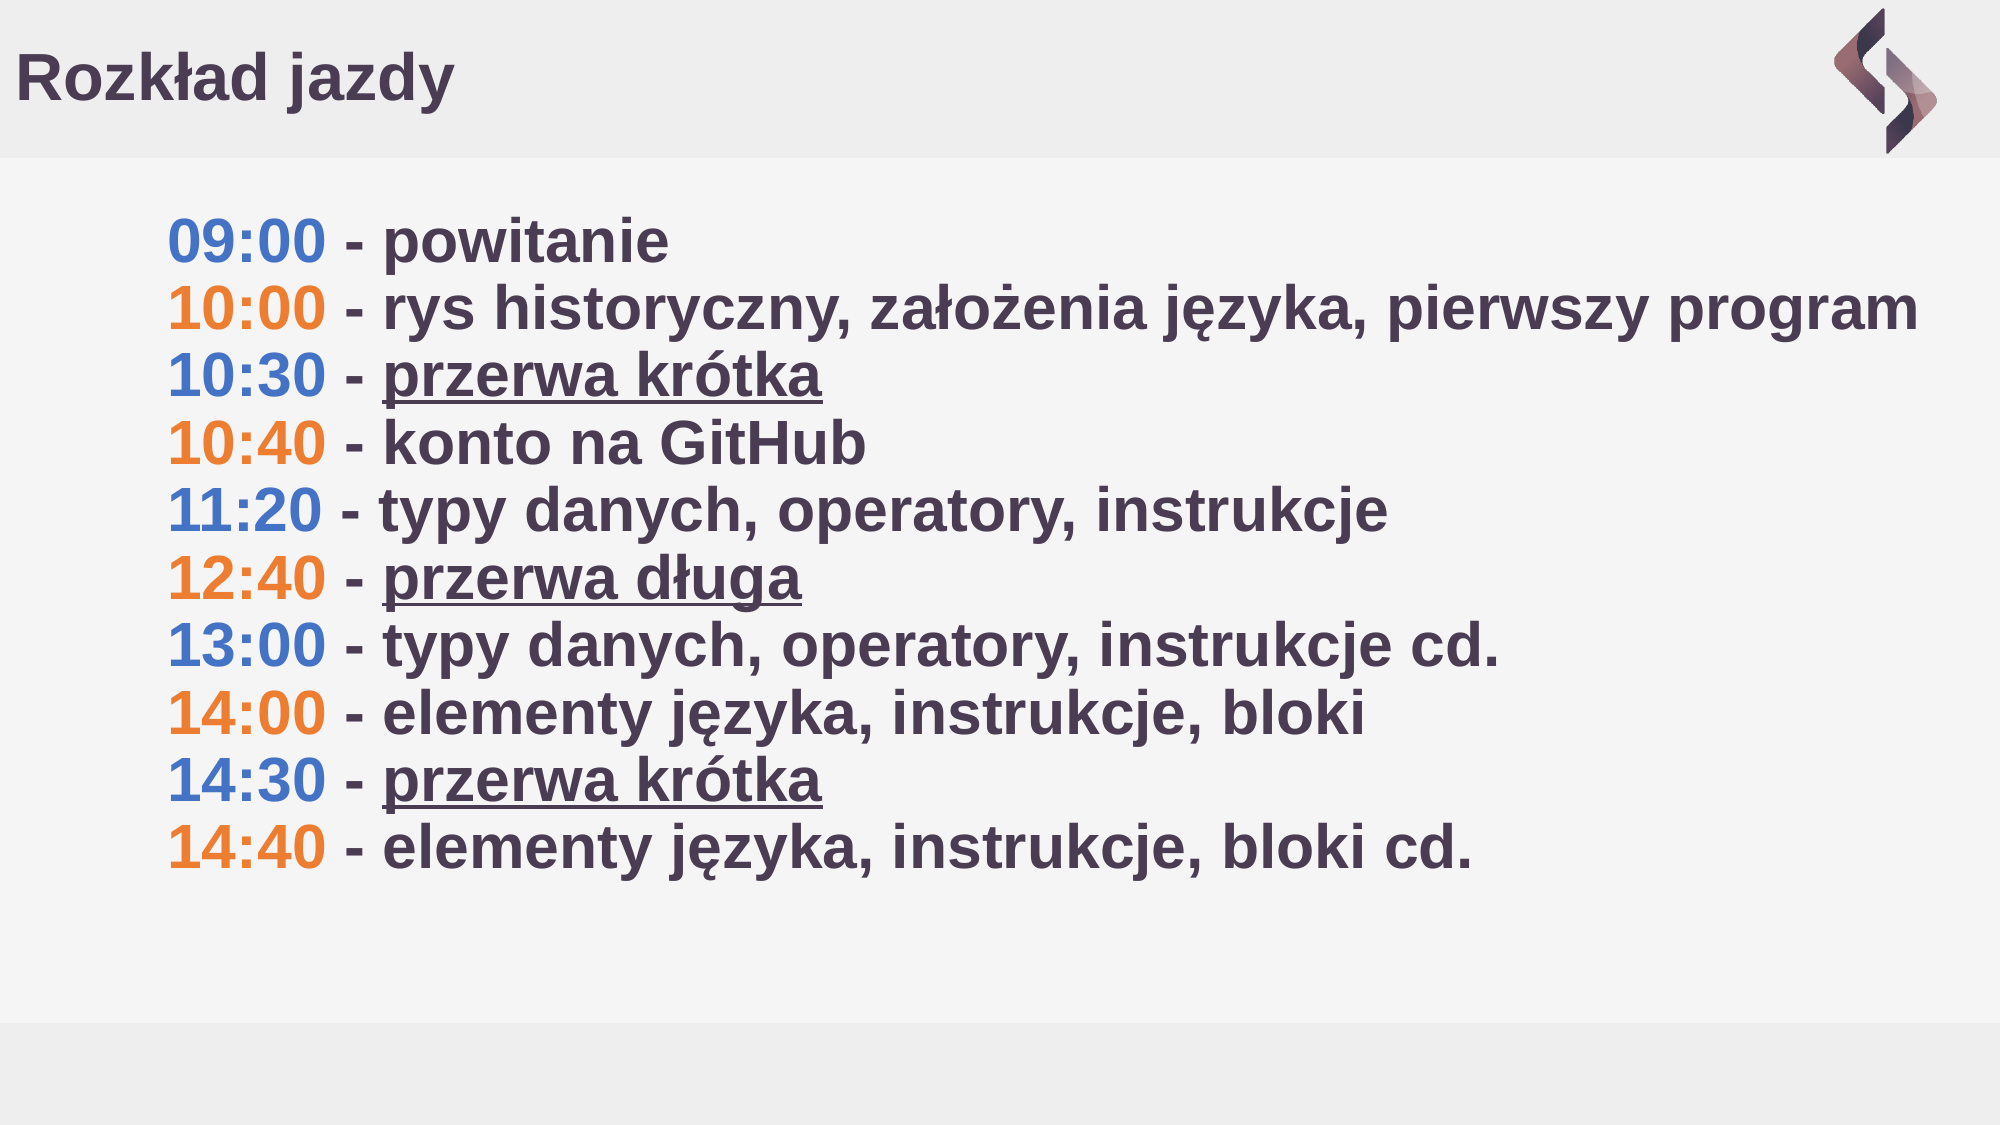

# Rozkład jazdy
09:00 - powitanie
10:00 - rys historyczny, założenia języka, pierwszy program
10:30 - przerwa krótka
10:40 - konto na GitHub
11:20 - typy danych, operatory, instrukcje
12:40 - przerwa długa
13:00 - typy danych, operatory, instrukcje cd.
14:00 - elementy języka, instrukcje, bloki
14:30 - przerwa krótka
14:40 - elementy języka, instrukcje, bloki cd.